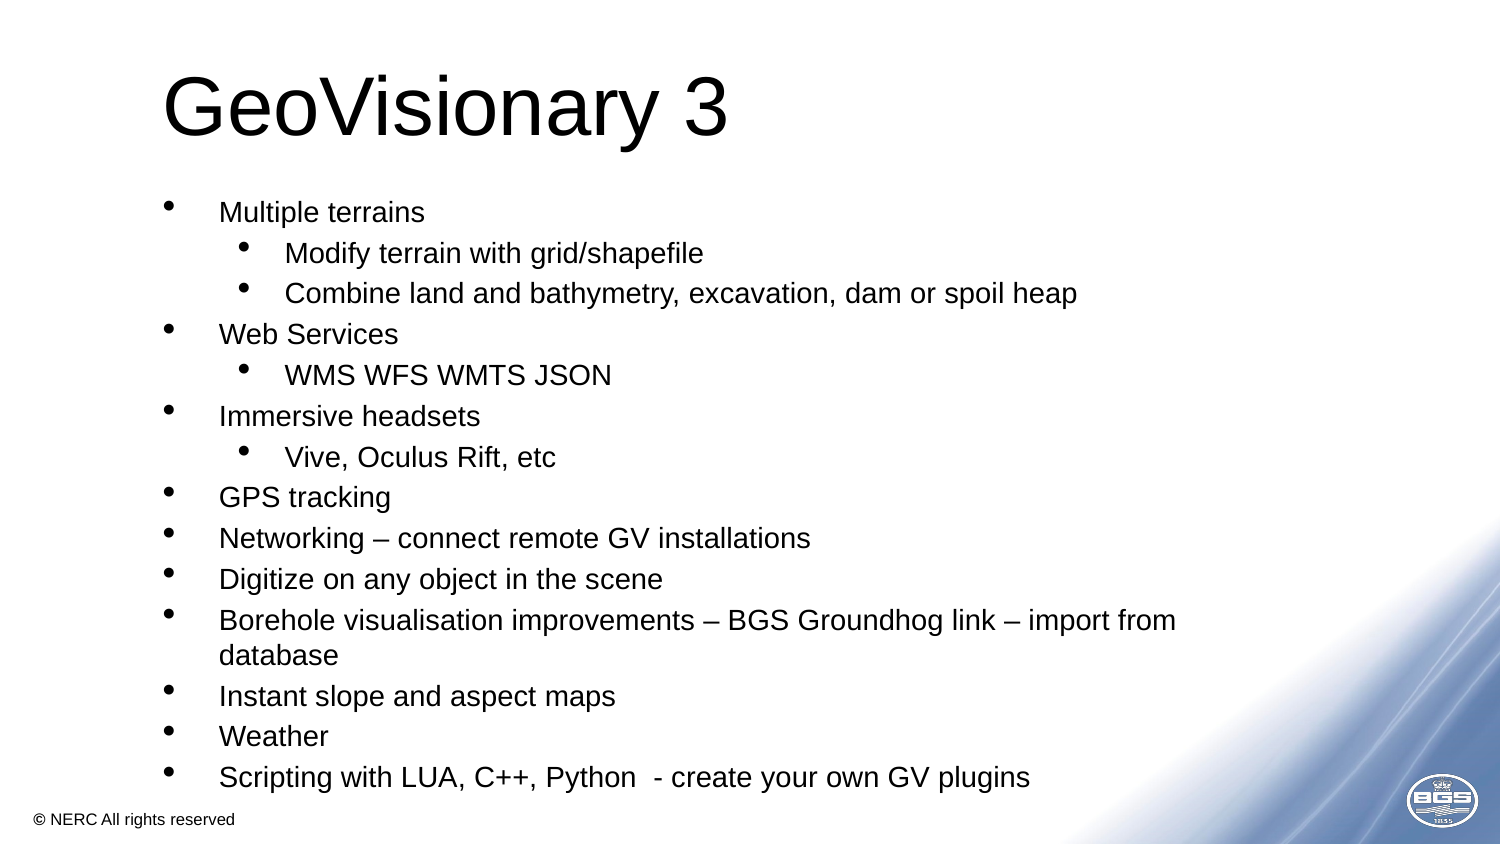

# GeoVisionary 3
Multiple terrains
Modify terrain with grid/shapefile
Combine land and bathymetry, excavation, dam or spoil heap
Web Services
WMS WFS WMTS JSON
Immersive headsets
Vive, Oculus Rift, etc
GPS tracking
Networking – connect remote GV installations
Digitize on any object in the scene
Borehole visualisation improvements – BGS Groundhog link – import from database
Instant slope and aspect maps
Weather
Scripting with LUA, C++, Python  - create your own GV plugins